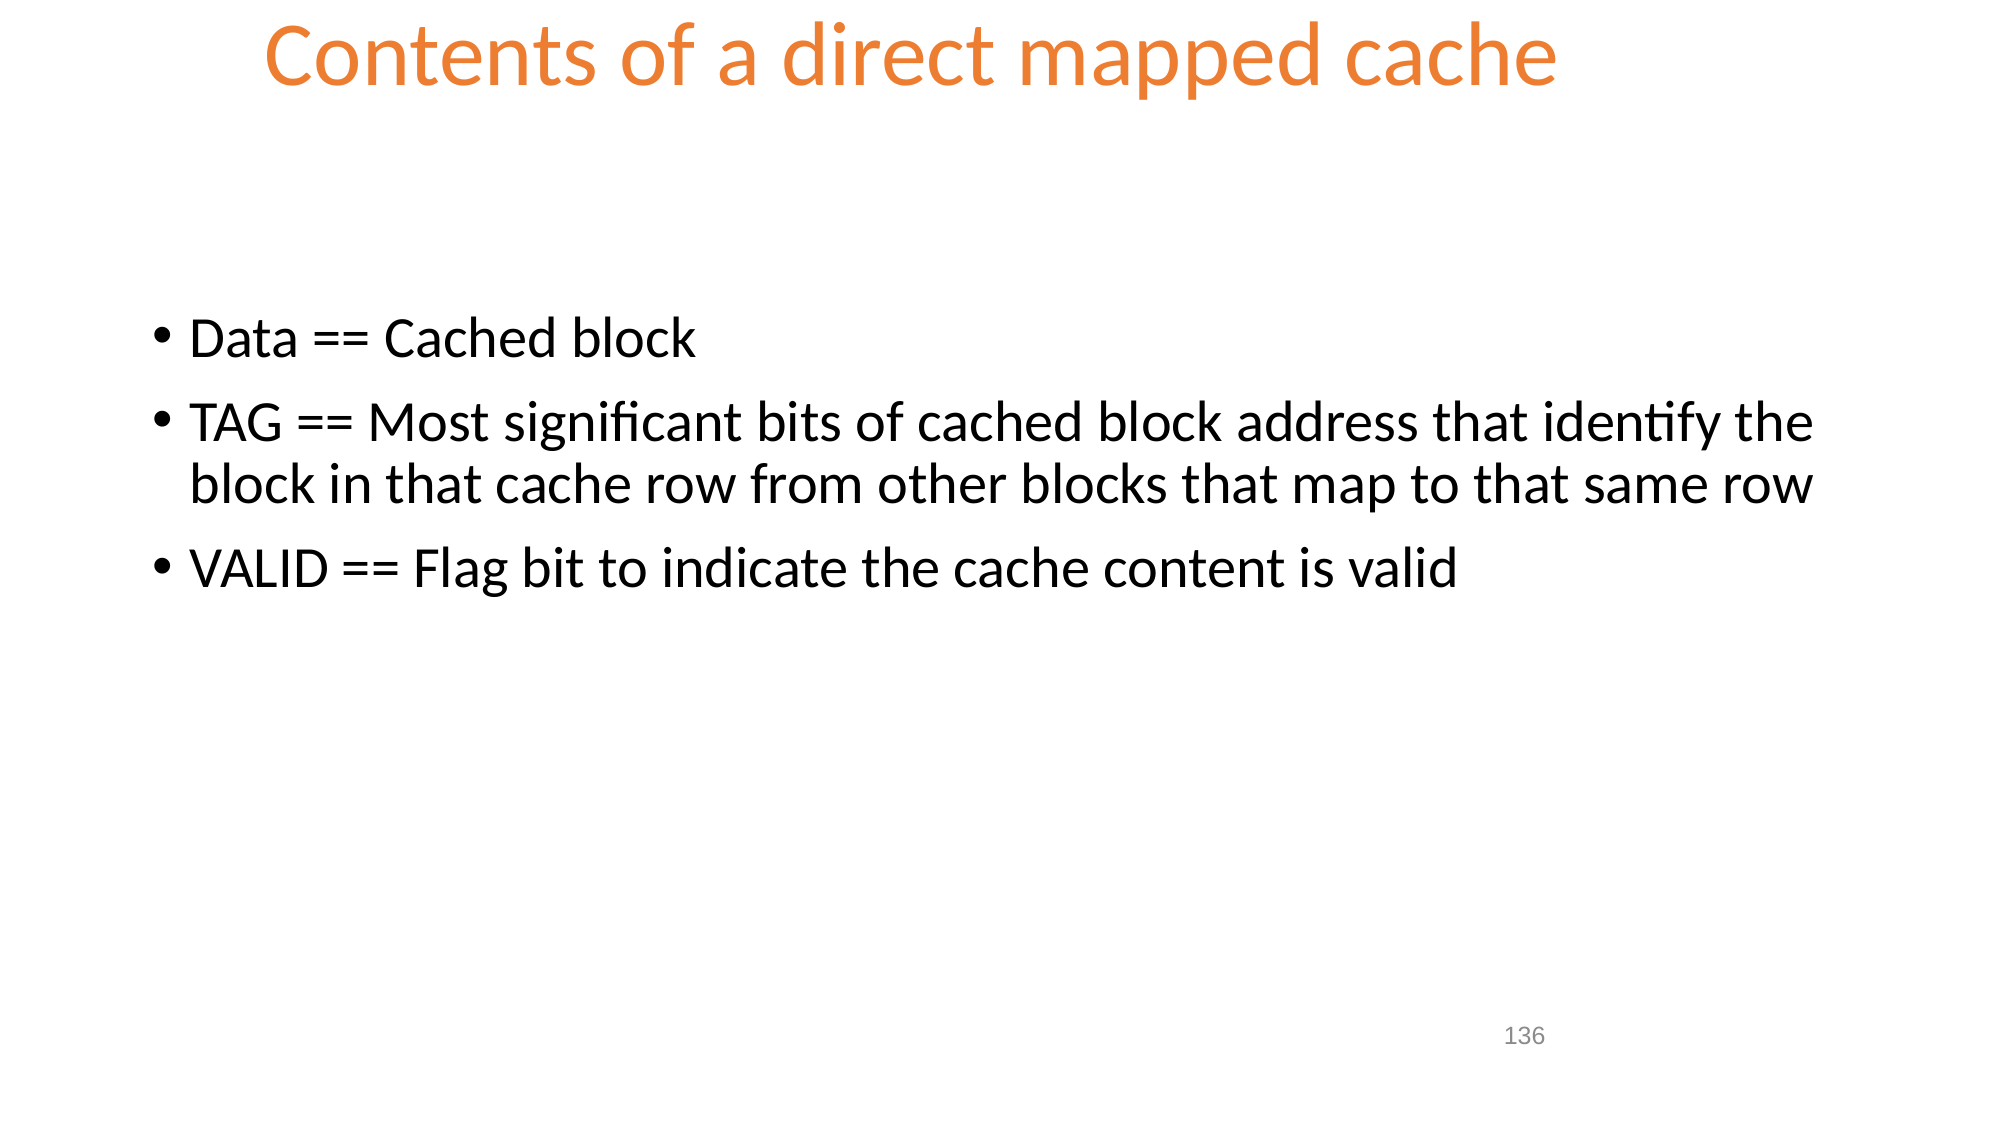

# Contents of a direct mapped cache
Data == Cached block
TAG == Most significant bits of cached block address that identify the block in that cache row from other blocks that map to that same row
VALID == Flag bit to indicate the cache content is valid
136